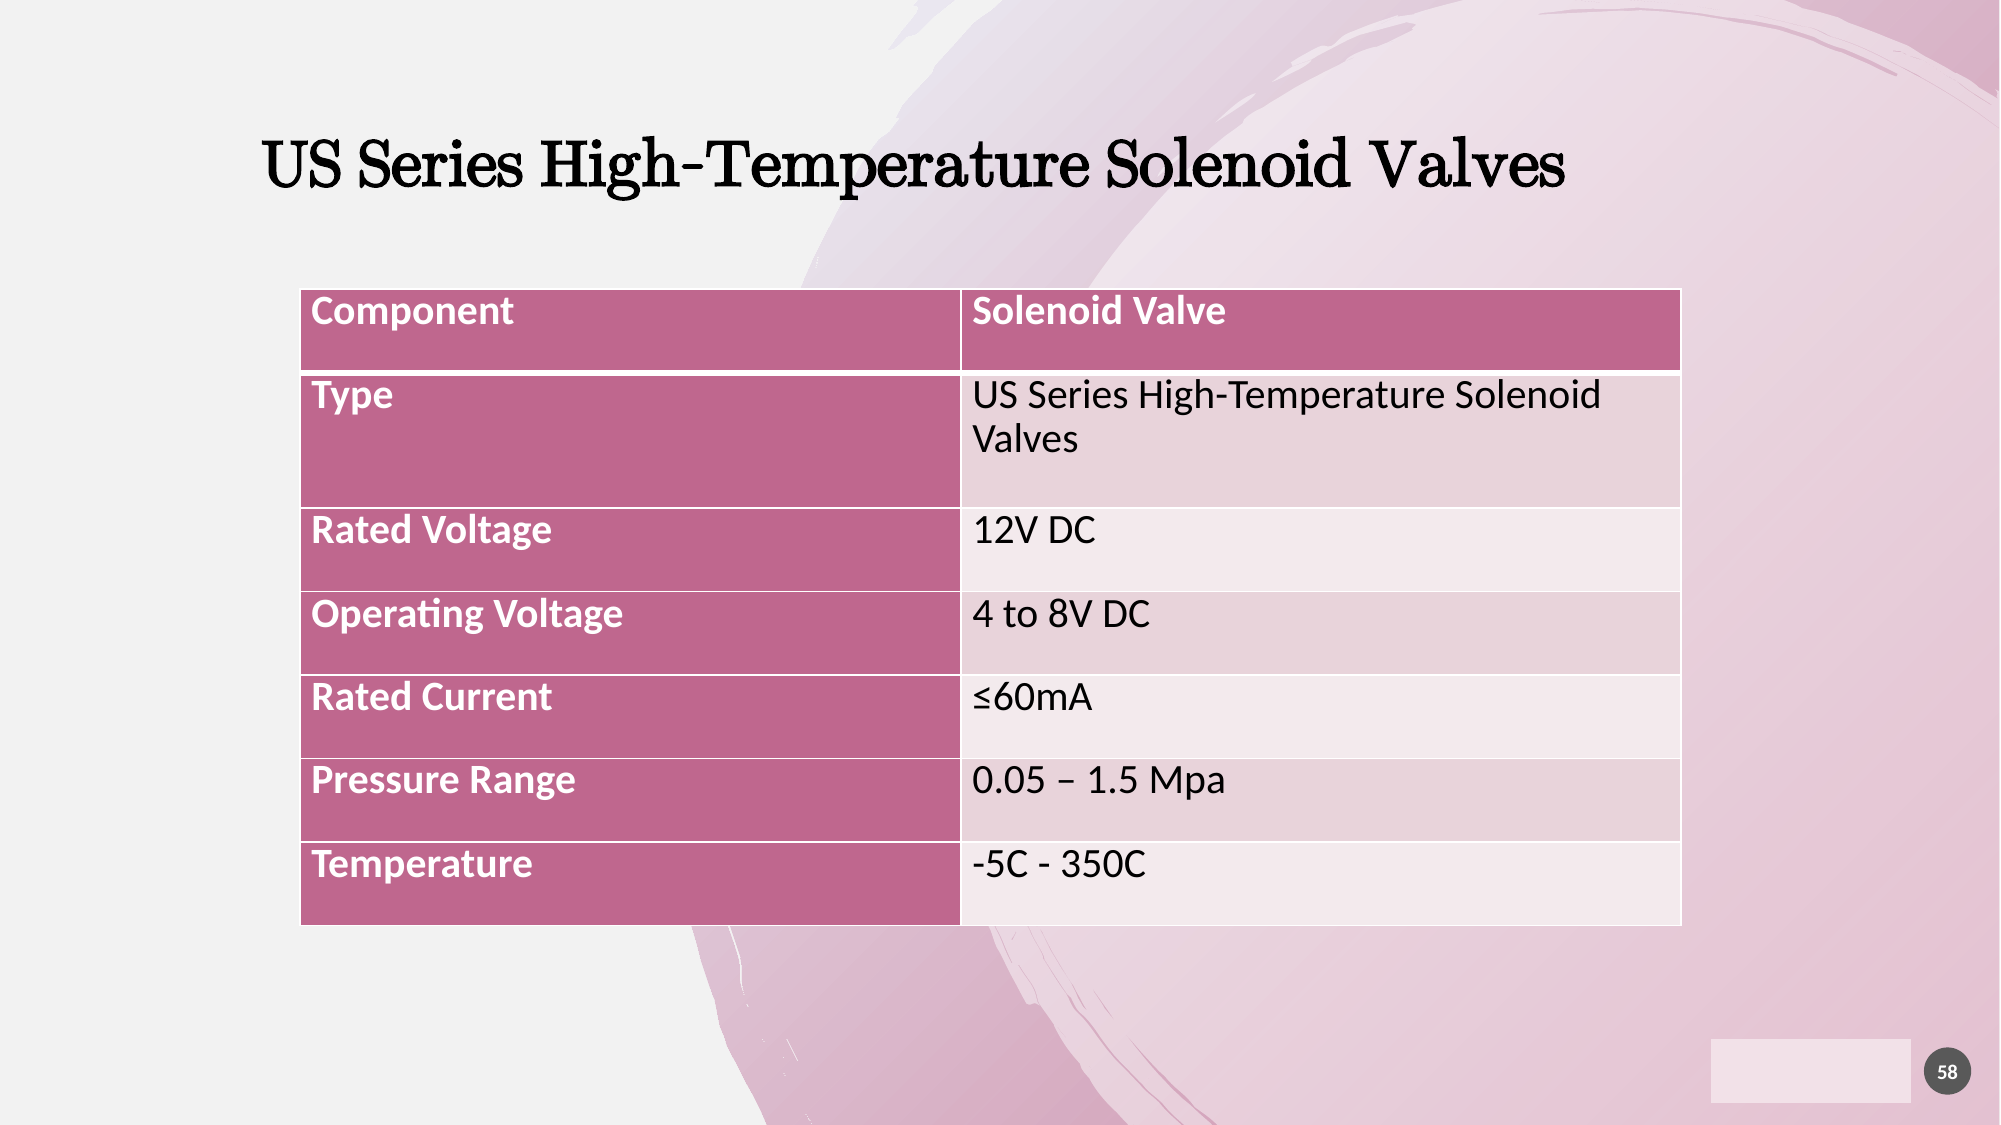

US Series High-Temperature Solenoid Valves
| Component | Solenoid Valve |
| --- | --- |
| Type | US Series High-Temperature Solenoid Valves |
| Rated Voltage | 12V DC |
| Operating Voltage | 4 to 8V DC |
| Rated Current | ≤60mA |
| Pressure Range | 0.05 – 1.5 Mpa |
| Temperature | -5C - 350C |

58